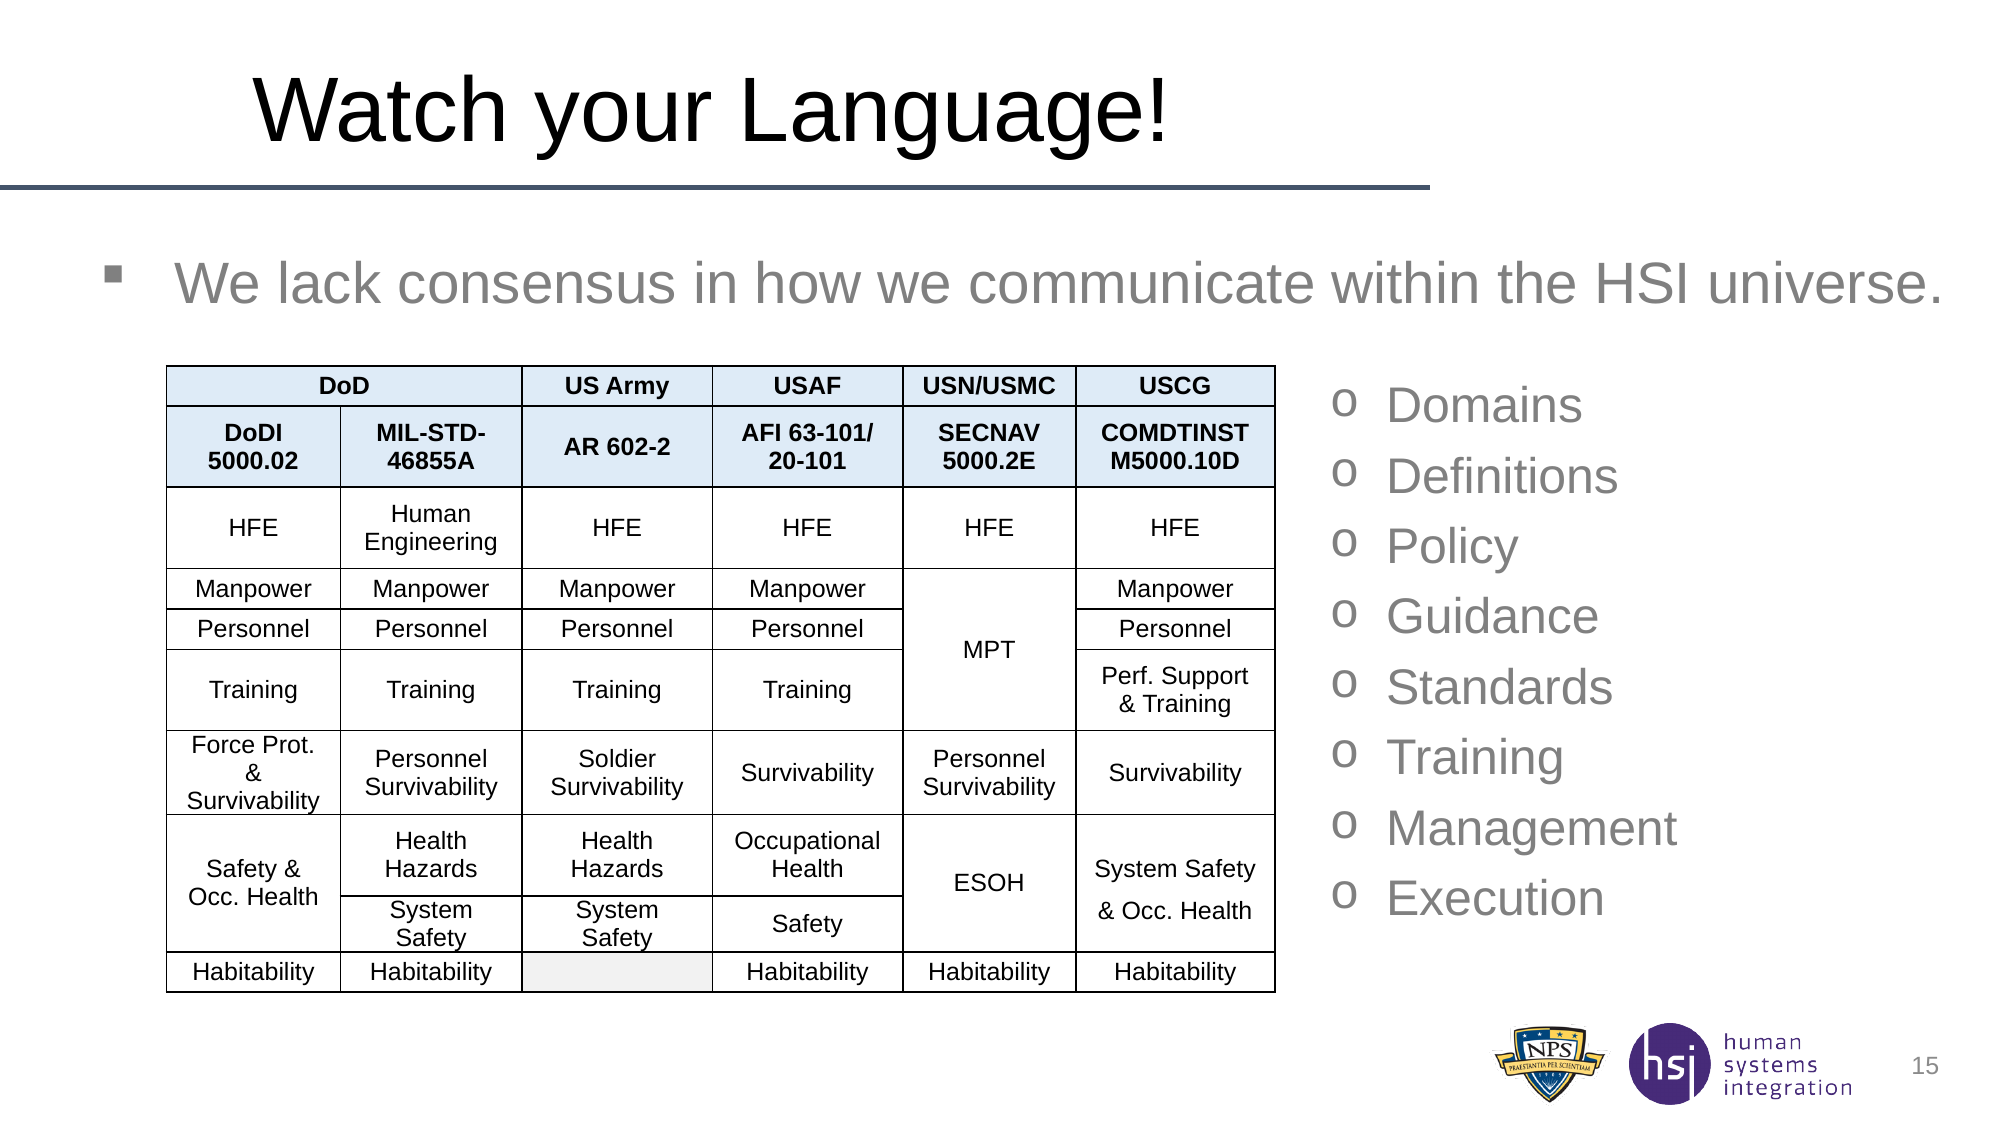

# Watch your Language!
We lack consensus in how we communicate within the HSI universe.

Domains
Definitions
Policy
Guidance
Standards
Training
Management
Execution
| DoD |  | US Army | USAF | USN/USMC | USCG |
| --- | --- | --- | --- | --- | --- |
| DoDI 5000.02 | MIL-STD-46855A | AR 602-2 | AFI 63-101/ 20-101 | SECNAV 5000.2E | COMDTINST M5000.10D |
| HFE | Human Engineering | HFE | HFE | HFE | HFE |
| Manpower | Manpower | Manpower | Manpower | MPT | Manpower |
| Personnel | Personnel | Personnel | Personnel |  | Personnel |
| Training | Training | Training | Training |  | Perf. Support & Training |
| Force Prot. & Survivability | Personnel Survivability | Soldier Survivability | Survivability | Personnel Survivability | Survivability |
| Safety & Occ. Health | Health Hazards | Health Hazards | Occupational Health | ESOH | System Safety & Occ. Health |
|  | System Safety | System Safety | Safety |  |  |
| Habitability | Habitability |  | Habitability | Habitability | Habitability |
15